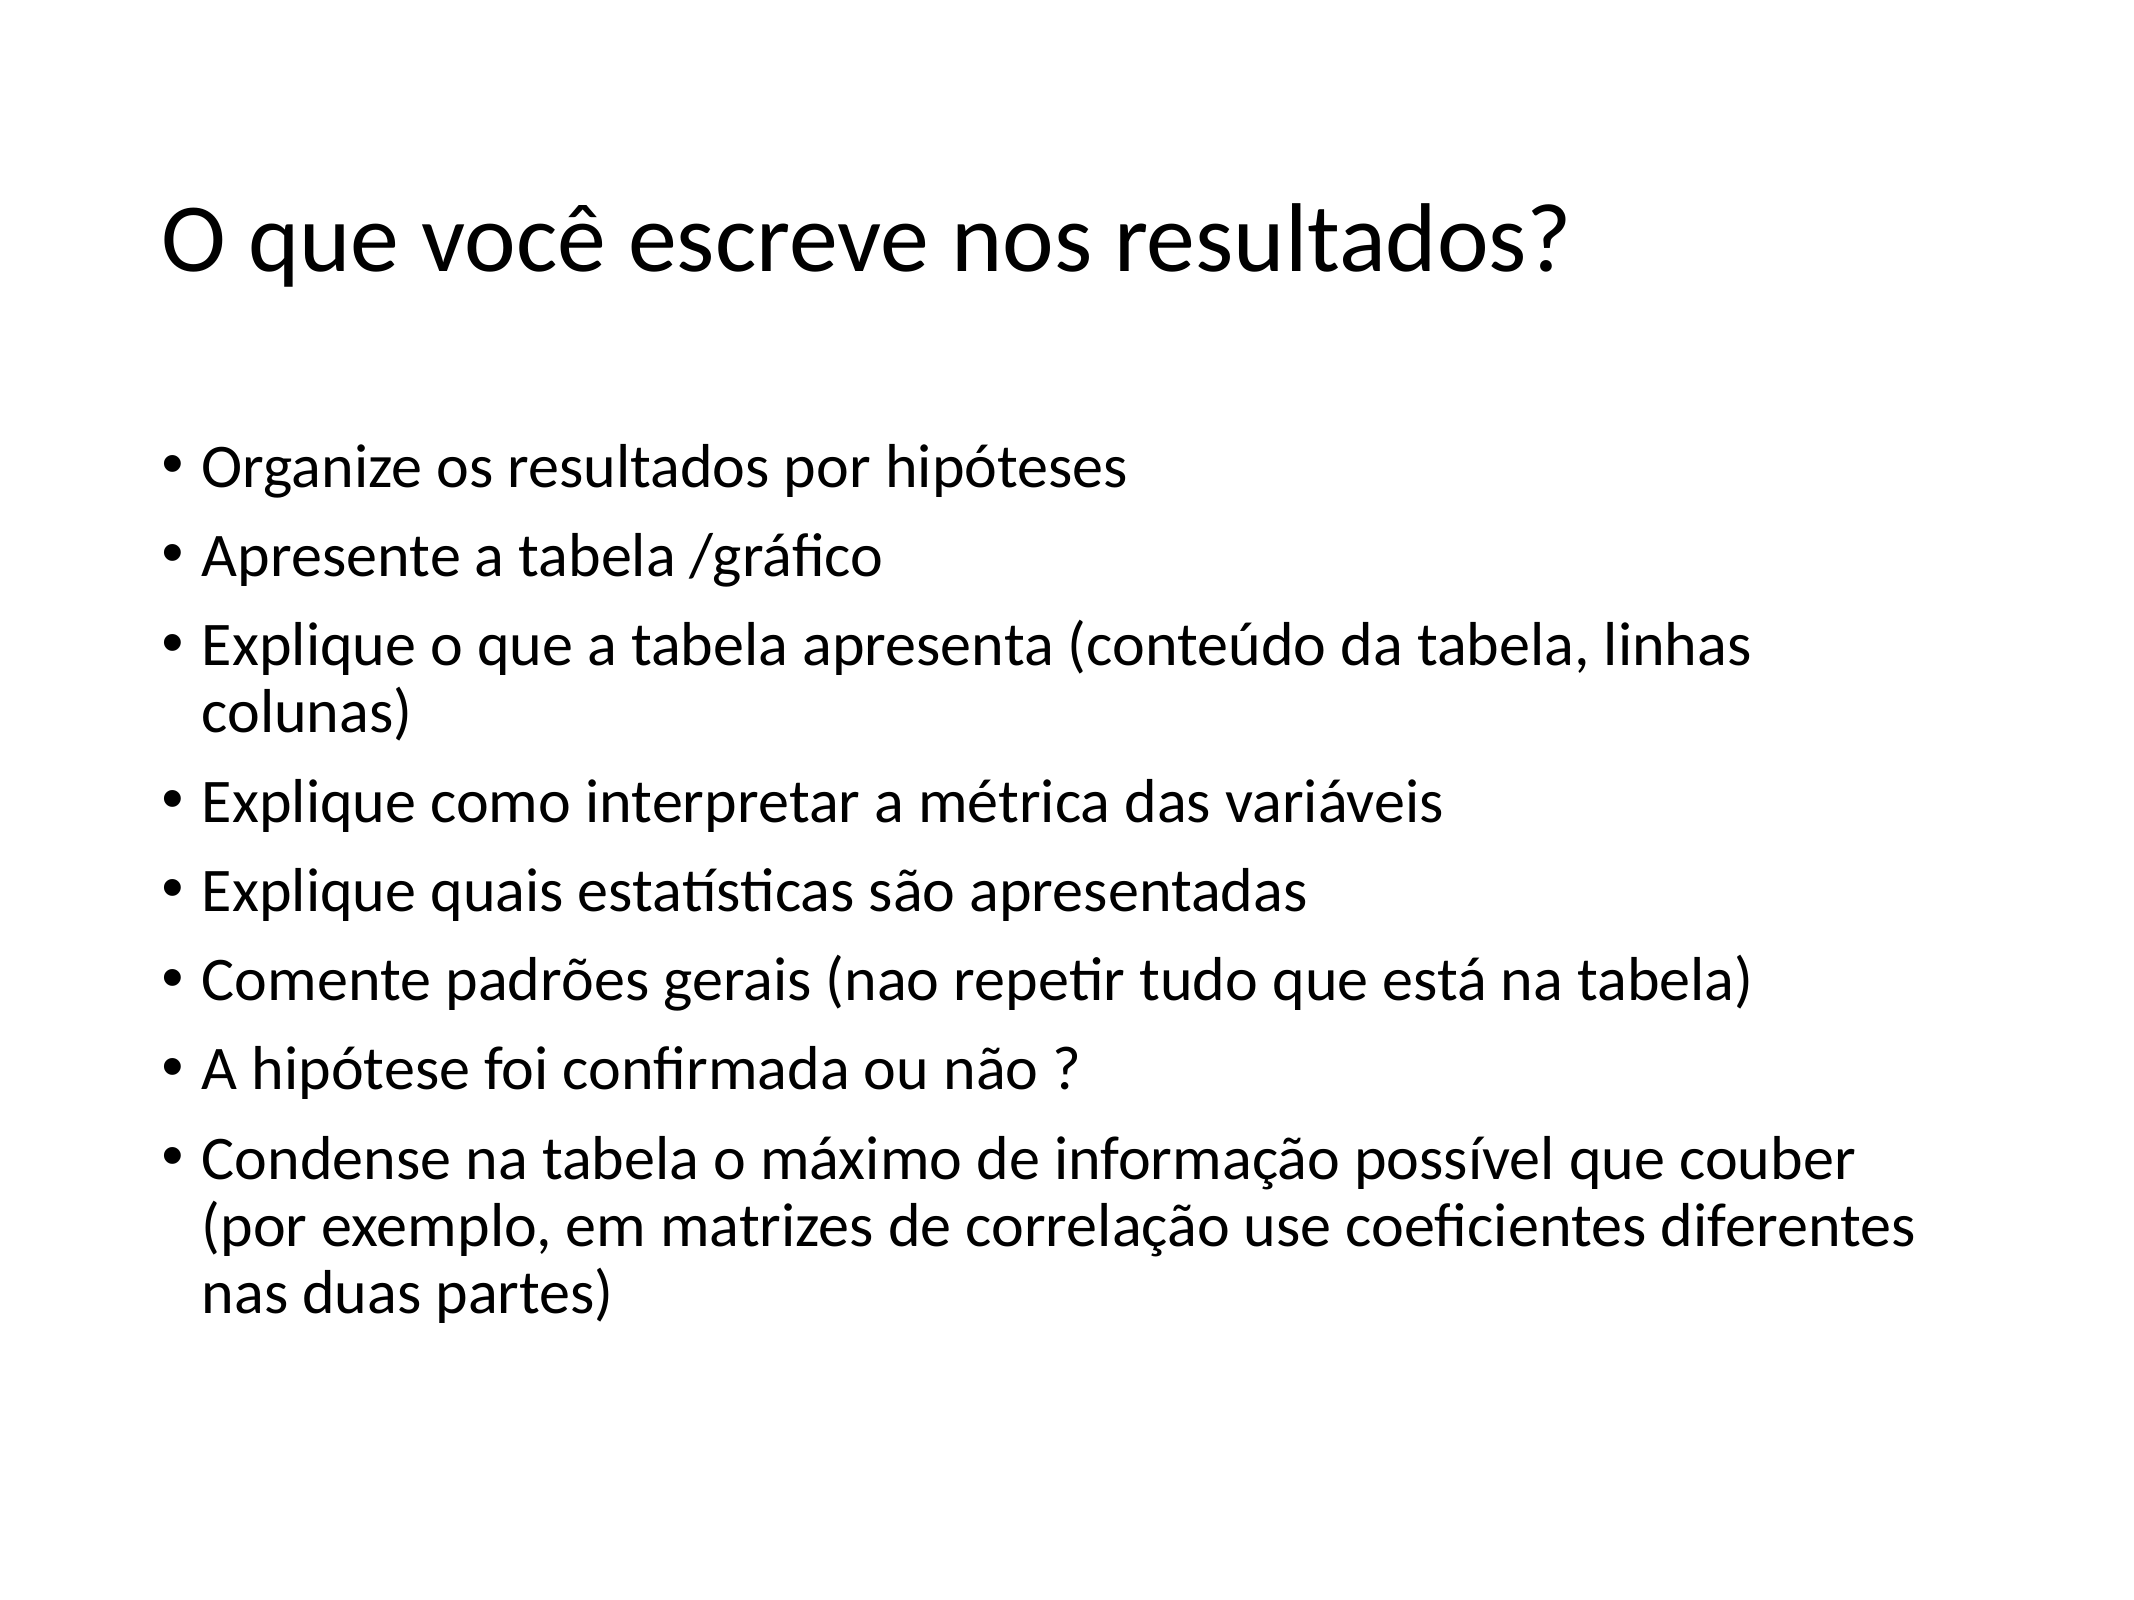

# O que você escreve nos resultados?
Organize os resultados por hipóteses
Apresente a tabela /gráfico
Explique o que a tabela apresenta (conteúdo da tabela, linhas colunas)
Explique como interpretar a métrica das variáveis
Explique quais estatísticas são apresentadas
Comente padrões gerais (nao repetir tudo que está na tabela)
A hipótese foi confirmada ou não ?
Condense na tabela o máximo de informação possível que couber (por exemplo, em matrizes de correlação use coeficientes diferentes nas duas partes)